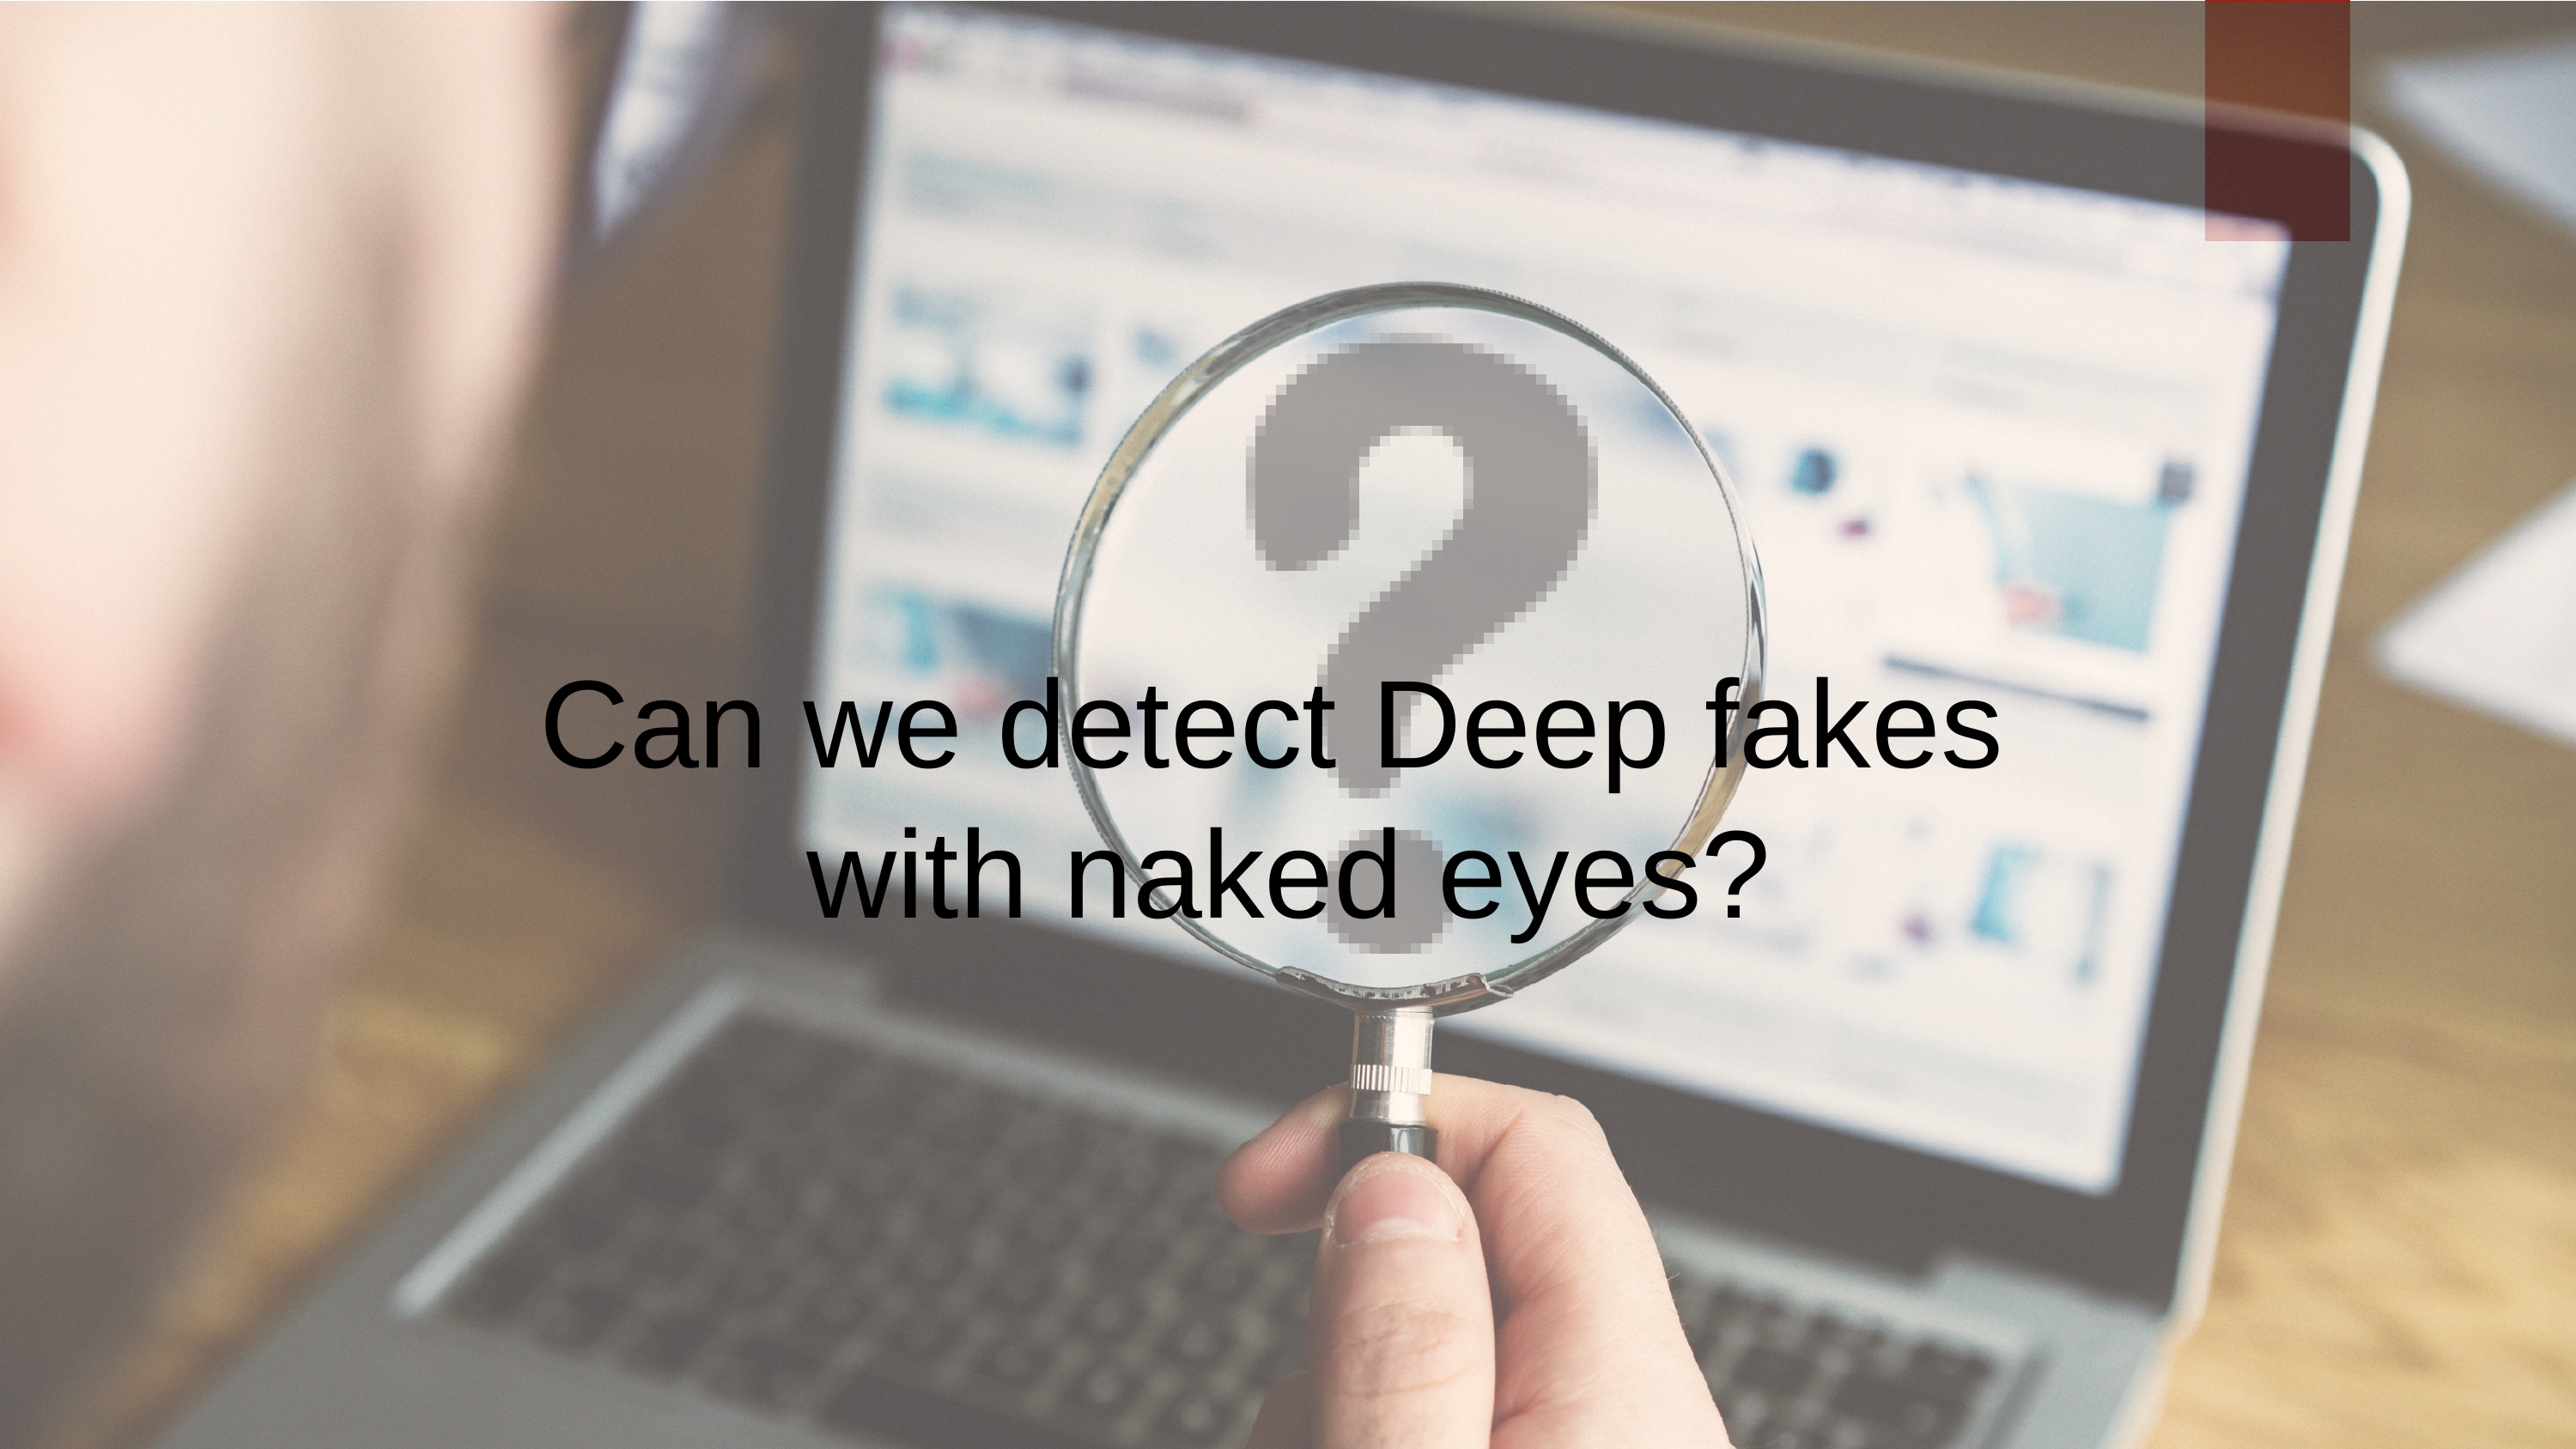

Can we detect Deep fakes
with naked eyes?